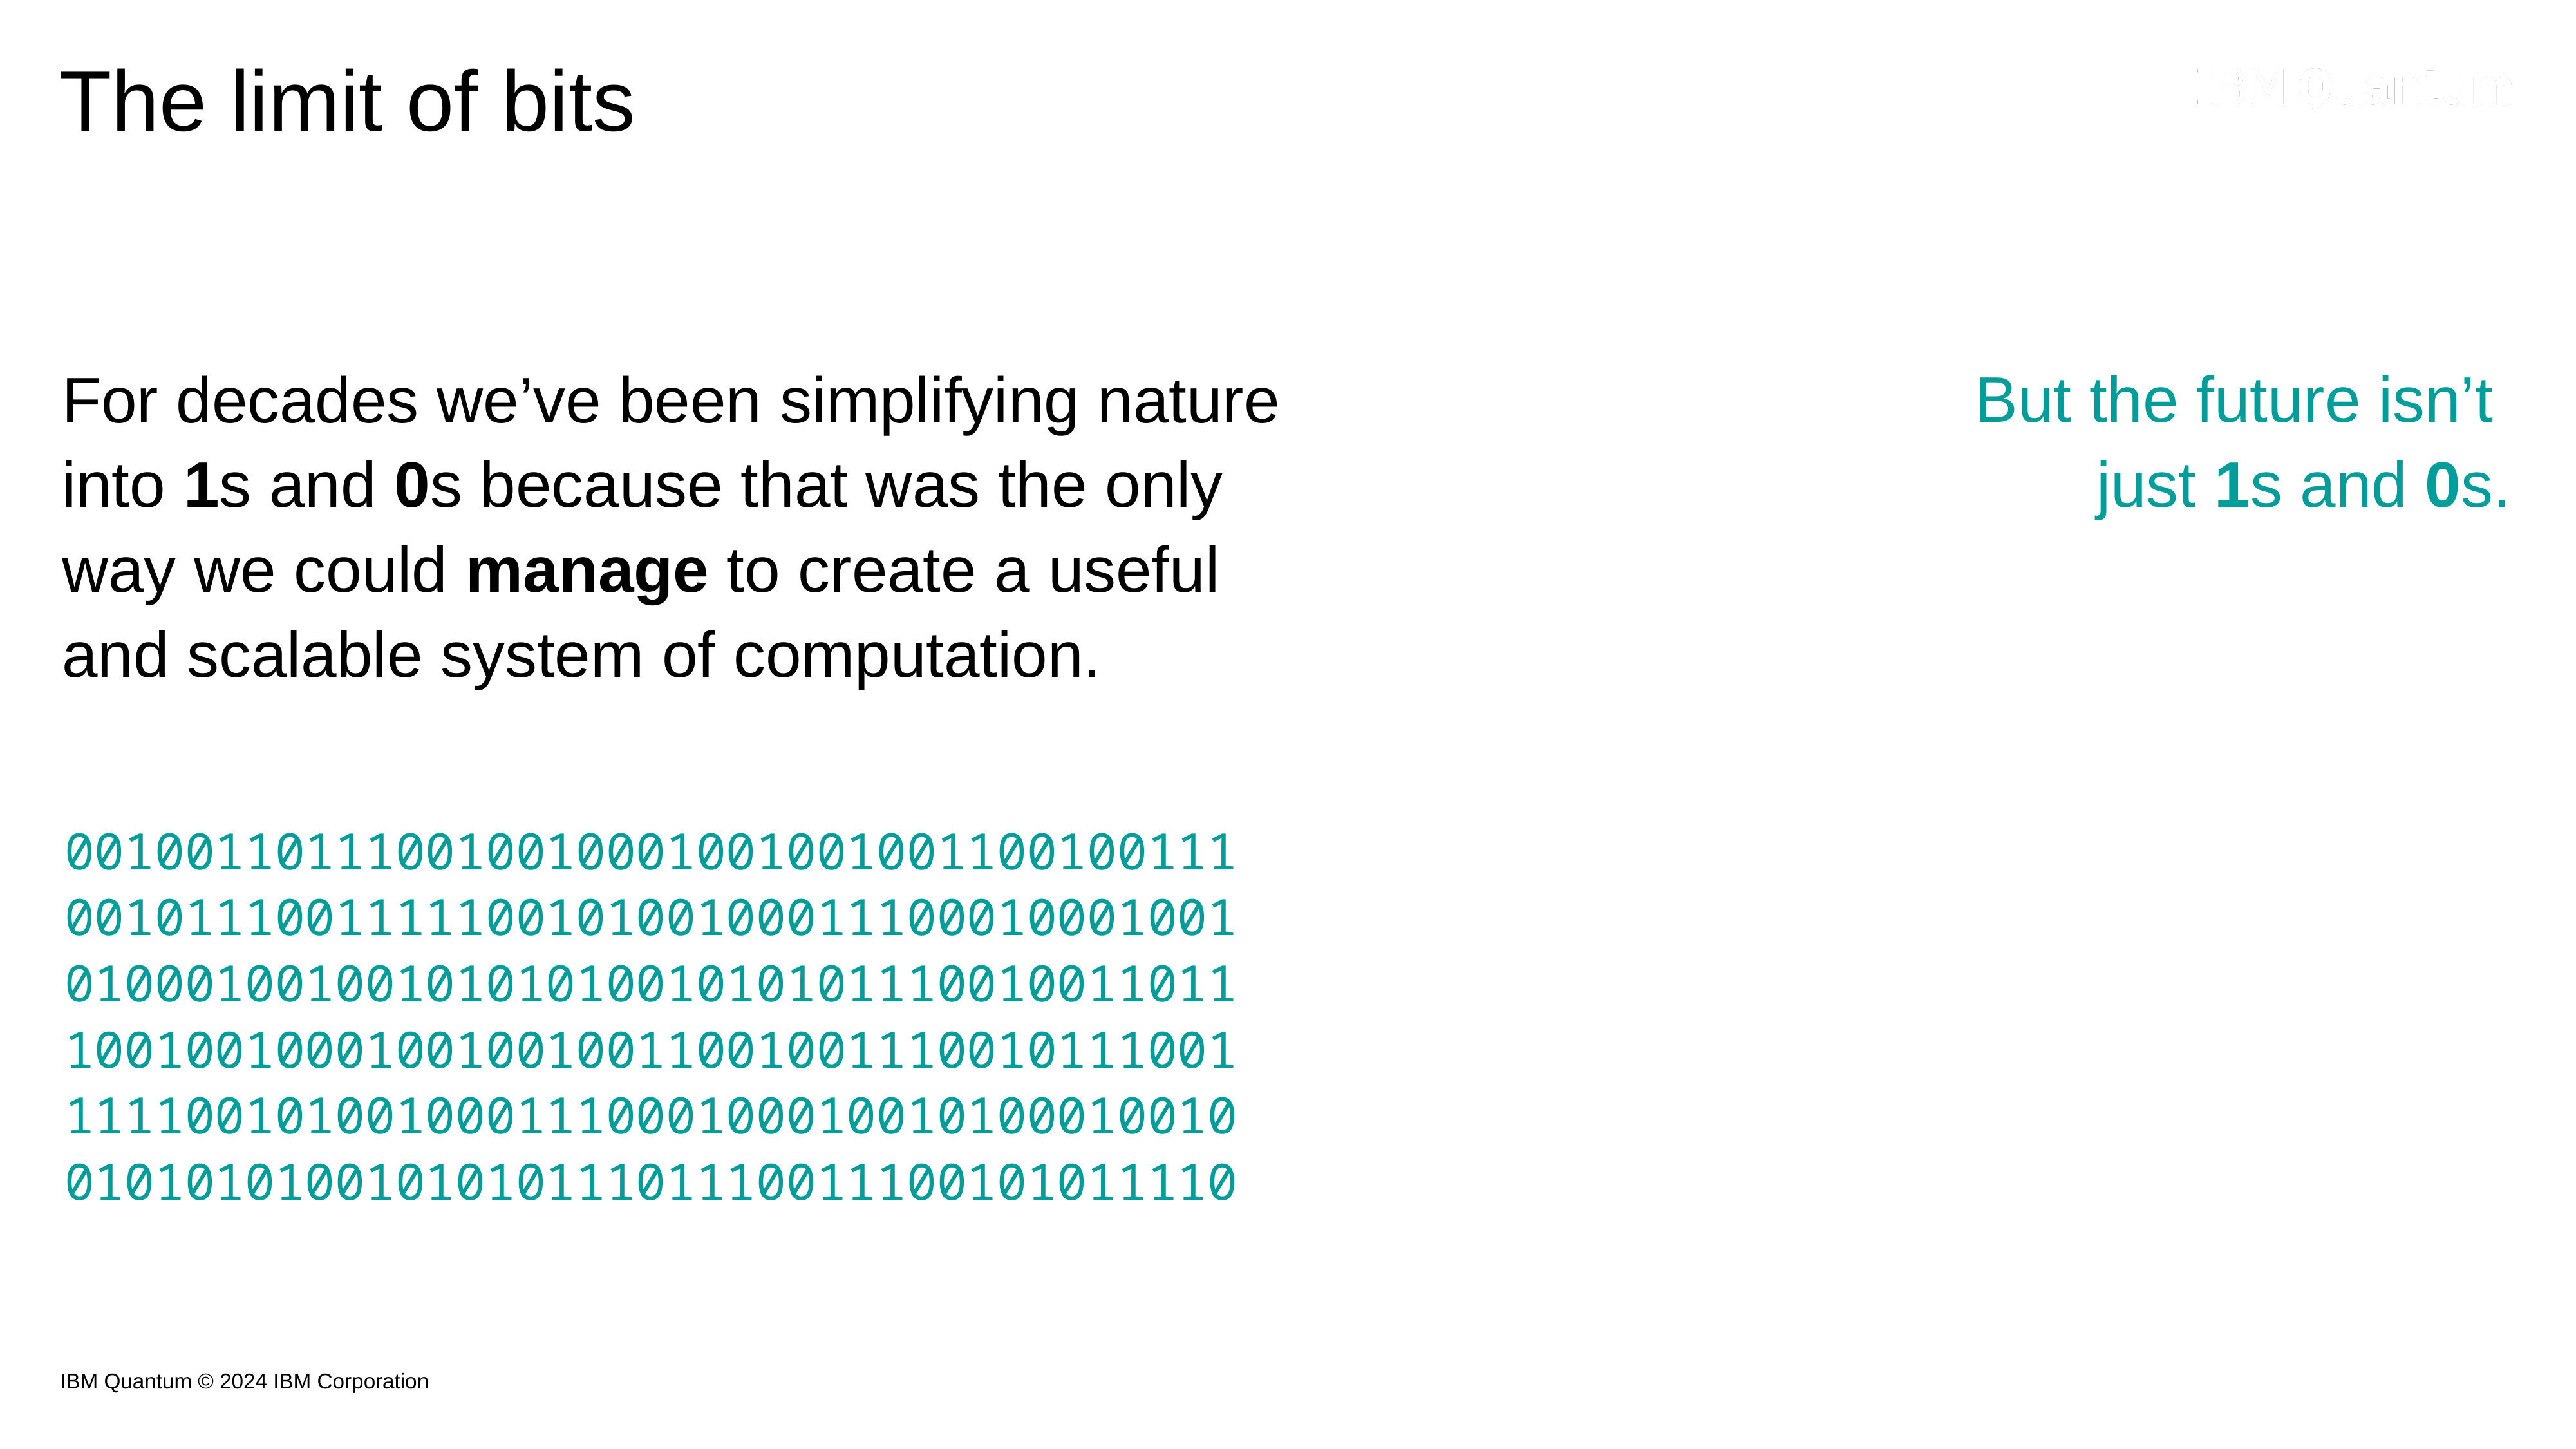

# The limit of bits
For decades we’ve been simplifying nature into 1s and 0s because that was the only way we could manage to create a useful and scalable system of computation.
But the future isn’t
just 1s and 0s.
001001101110010010001001001001100100111001011100111110010100100011100010001001010001001001010101001010101110010011011100100100010010010011001001110010111001111100101001000111000100010010100010010010101010010101011101110011100101011110
IBM Quantum © 2024 IBM Corporation